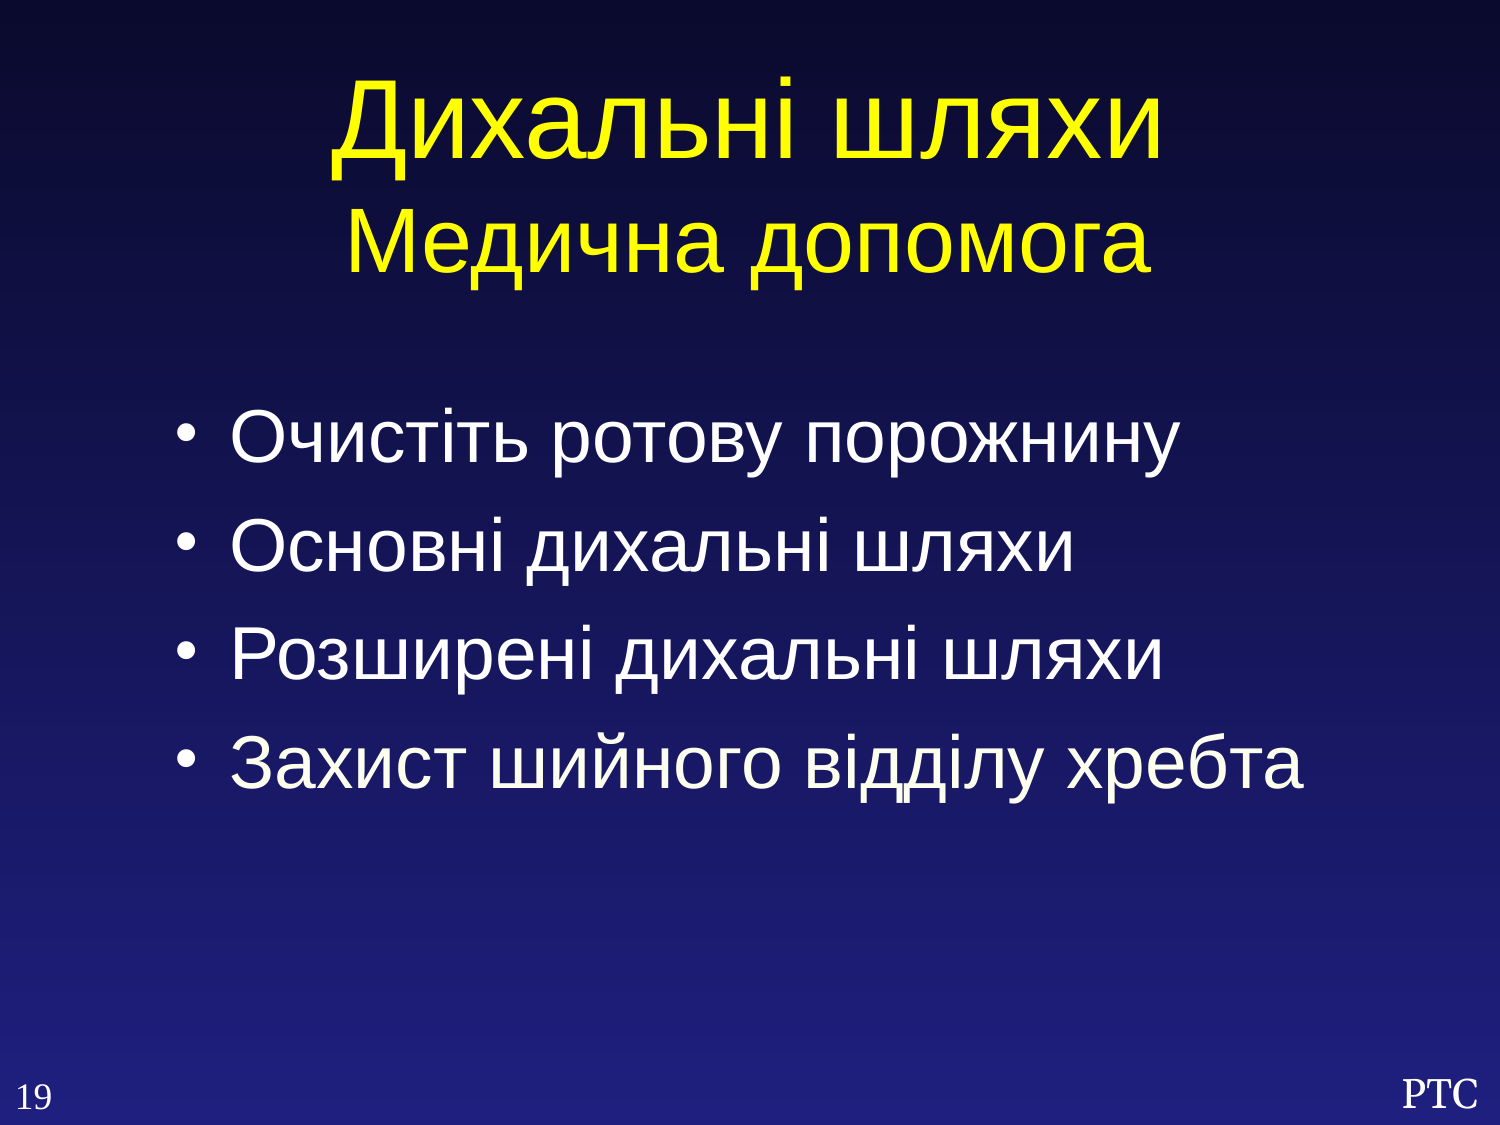

Дихальні шляхи
Медична допомога
Очистіть ротову порожнину
Основні дихальні шляхи
Розширені дихальні шляхи
Захист шийного відділу хребта
19